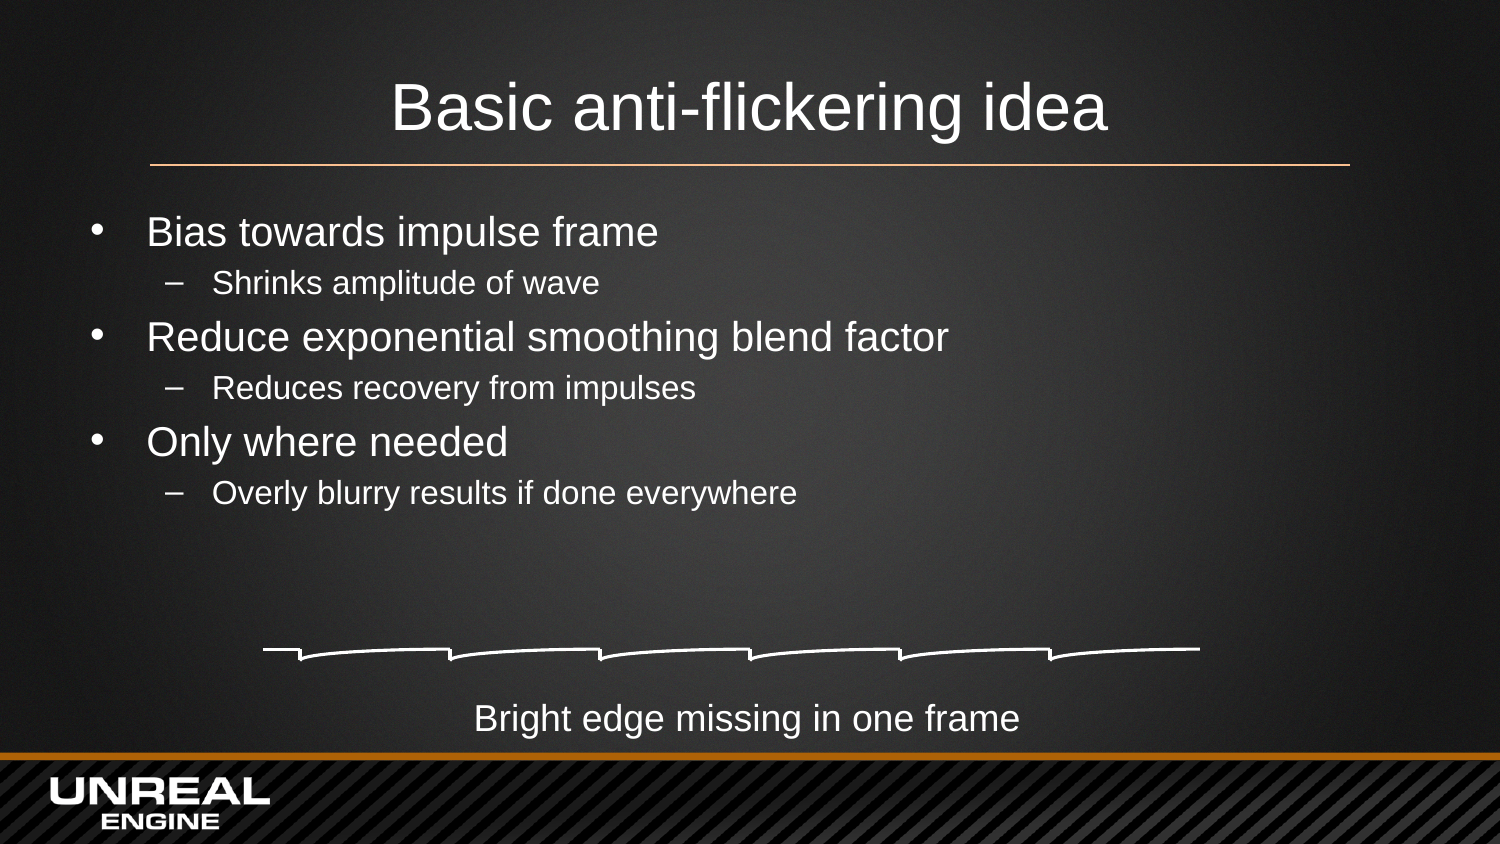

# Basic anti-flickering idea
Bias towards impulse frame
Shrinks amplitude of wave
Reduce exponential smoothing blend factor
Reduces recovery from impulses
Only where needed
Overly blurry results if done everywhere

Bright edge missing in one frame